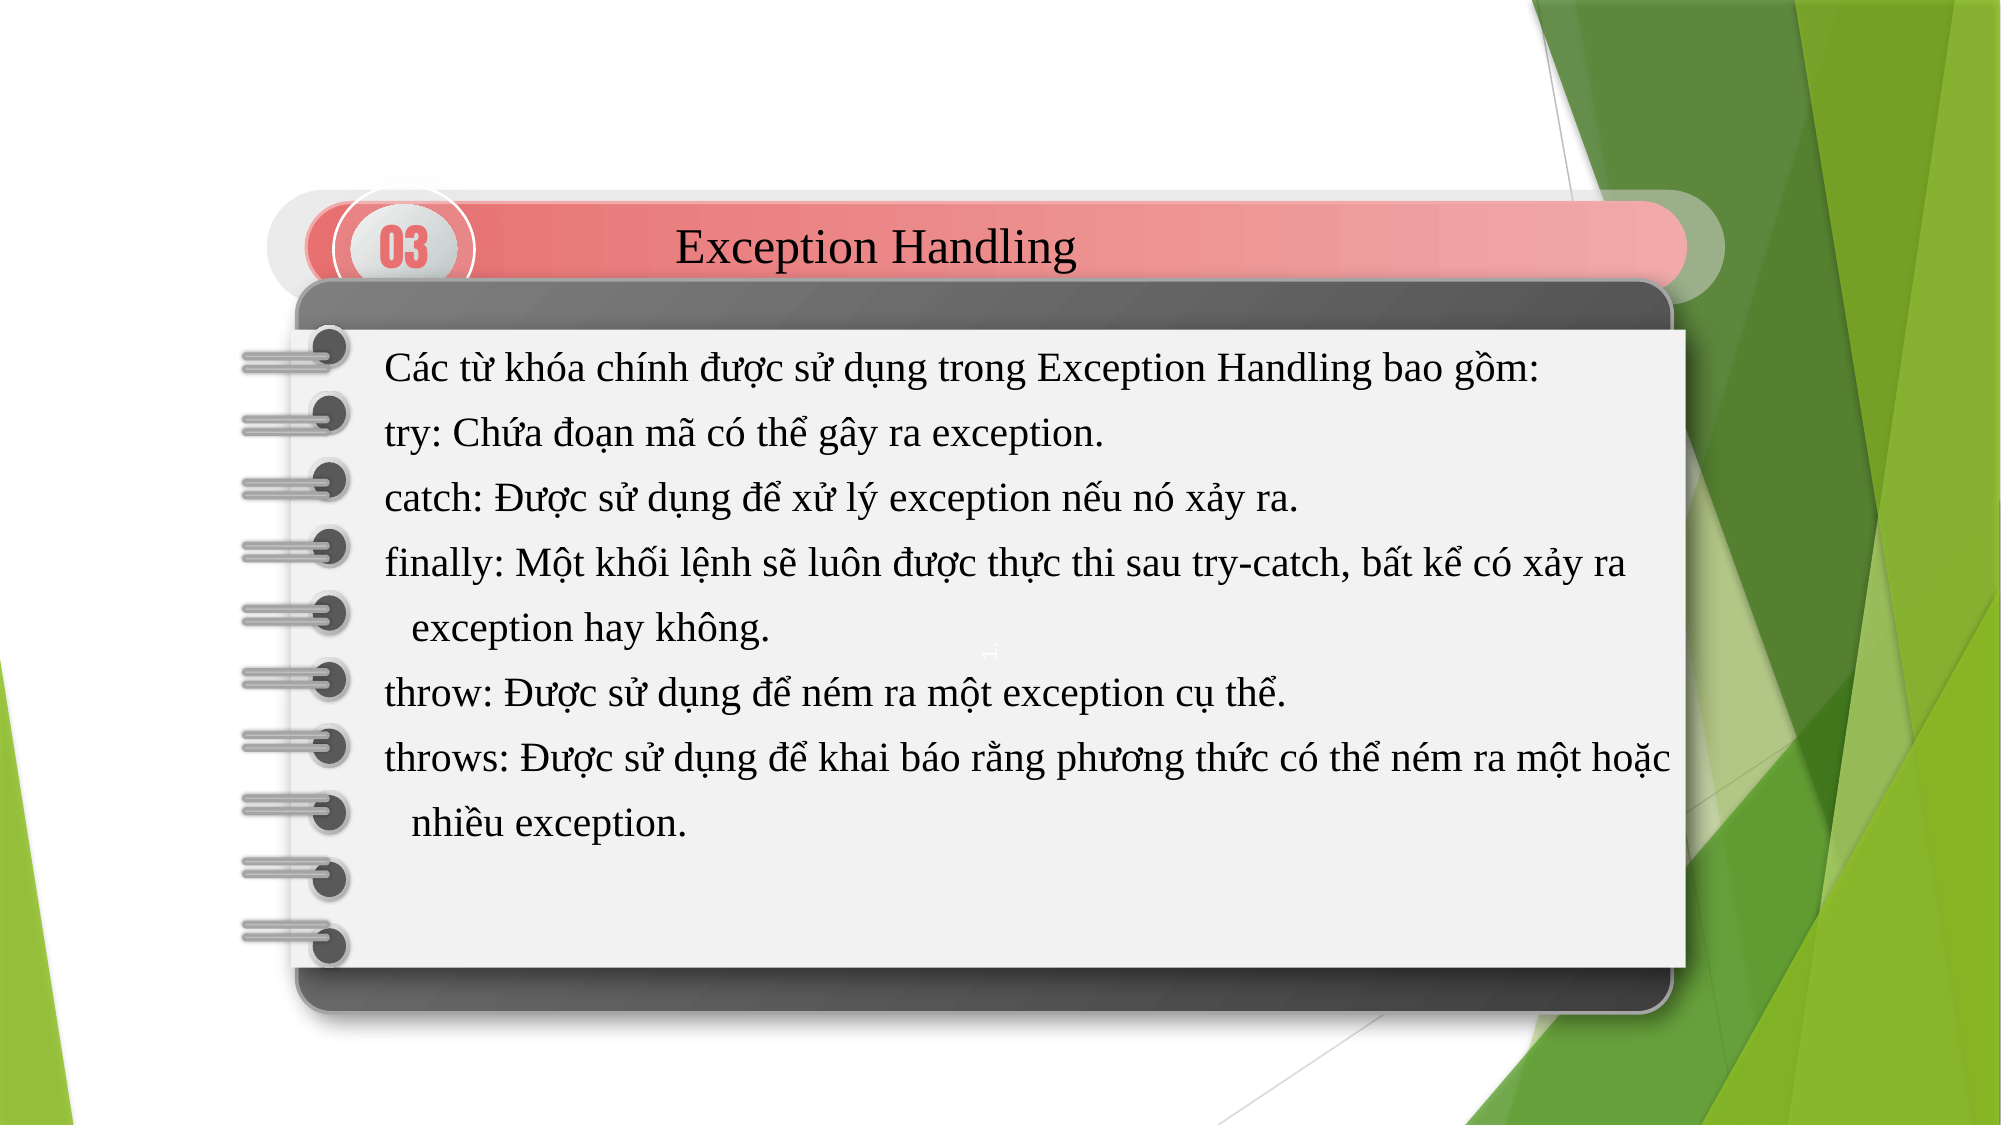

03

Exception Handling

1.

Các từ khóa chính được sử dụng trong Exception Handling bao gồm:
try: Chứa đoạn mã có thể gây ra exception.
catch: Được sử dụng để xử lý exception nếu nó xảy ra.
finally: Một khối lệnh sẽ luôn được thực thi sau try-catch, bất kể có xảy ra exception hay không.
throw: Được sử dụng để ném ra một exception cụ thể.
throws: Được sử dụng để khai báo rằng phương thức có thể ném ra một hoặc nhiều exception.